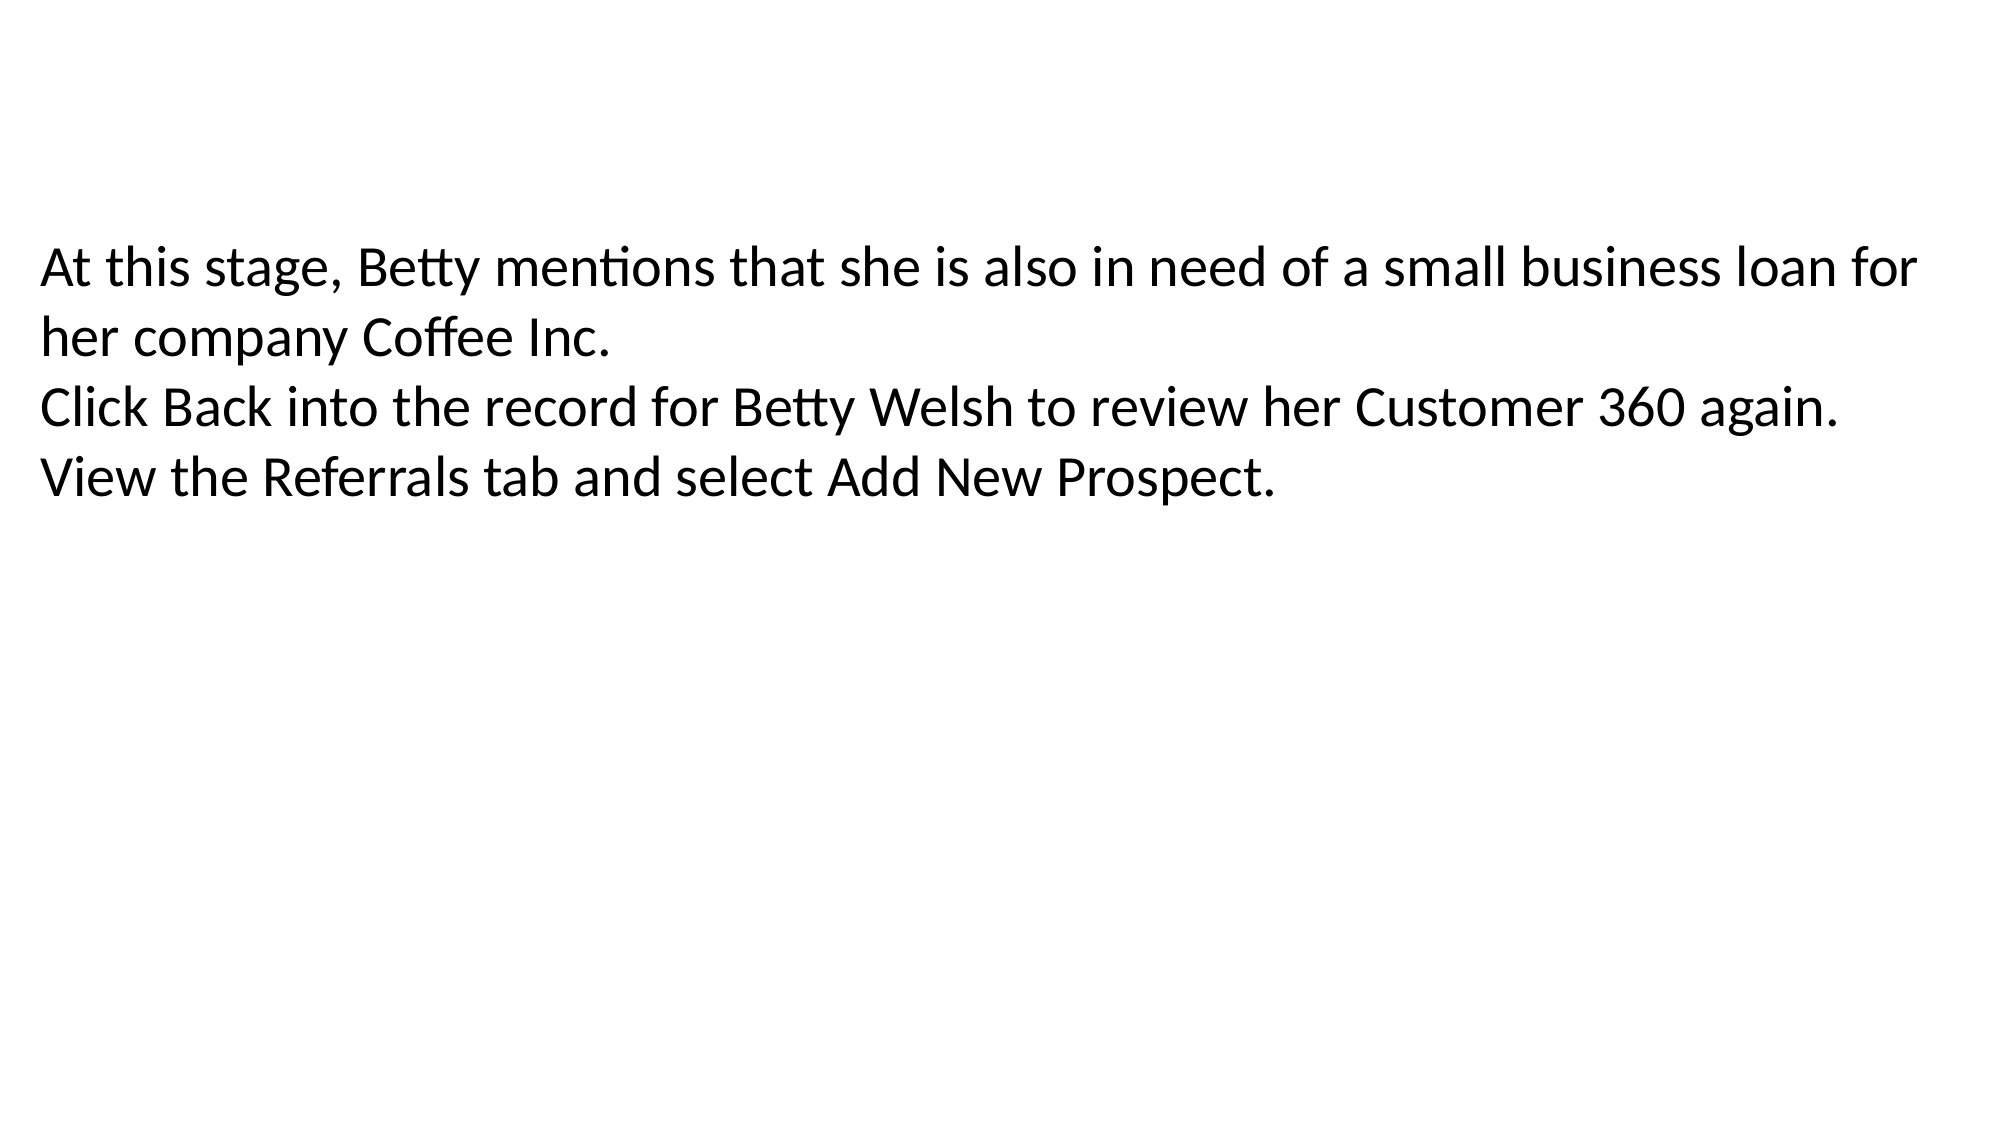

At this stage, Betty mentions that she is also in need of a small business loan for her company Coffee Inc.
Click Back into the record for Betty Welsh to review her Customer 360 again.  View the Referrals tab and select Add New Prospect.